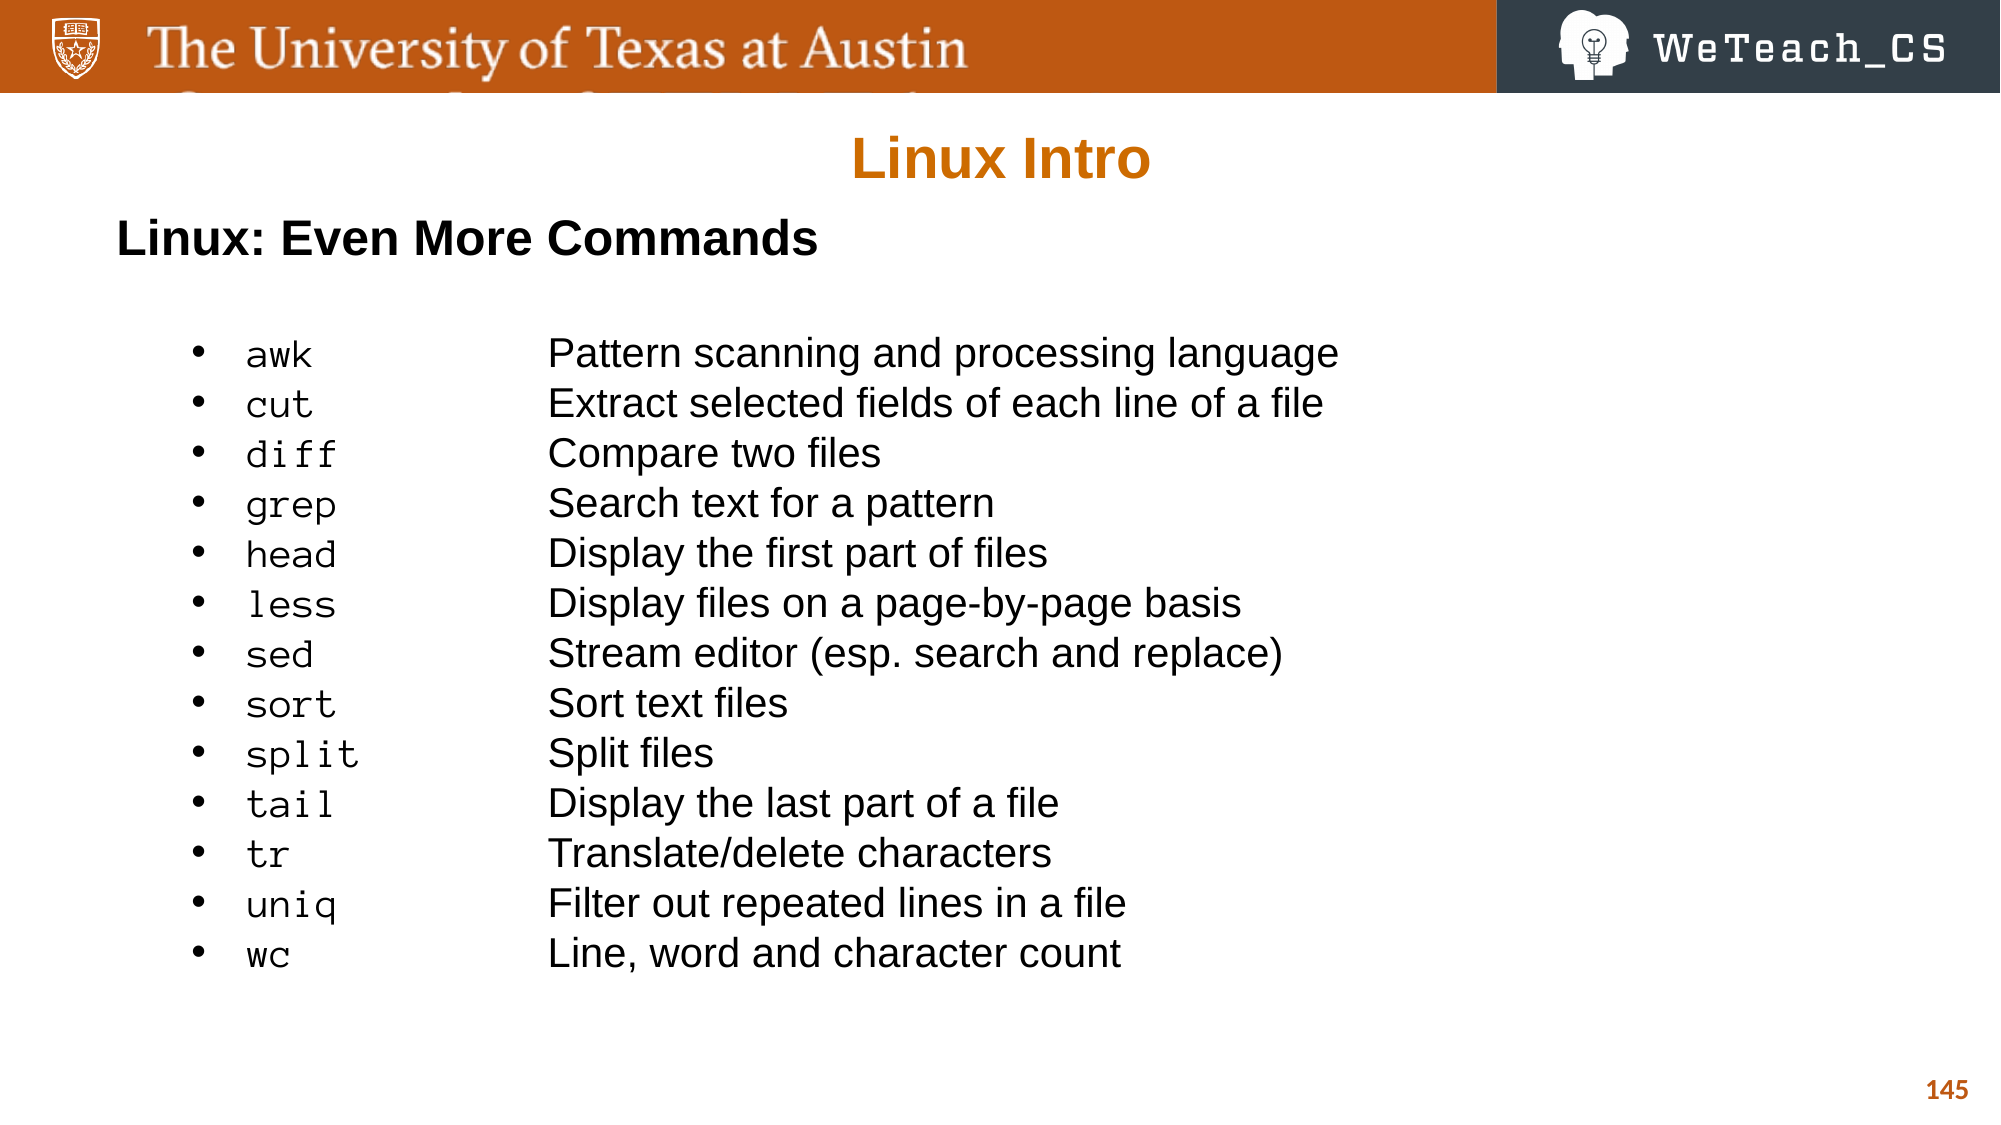

Linux Intro
Linux: Even More Commands

awk		Pattern scanning and processing language
cut		Extract selected fields of each line of a file
diff		Compare two files
grep		Search text for a pattern
head		Display the first part of files
less		Display files on a page-by-page basis
sed		Stream editor (esp. search and replace)
sort		Sort text files
split		Split files
tail		Display the last part of a file
tr		Translate/delete characters
uniq		Filter out repeated lines in a file
wc		Line, word and character count